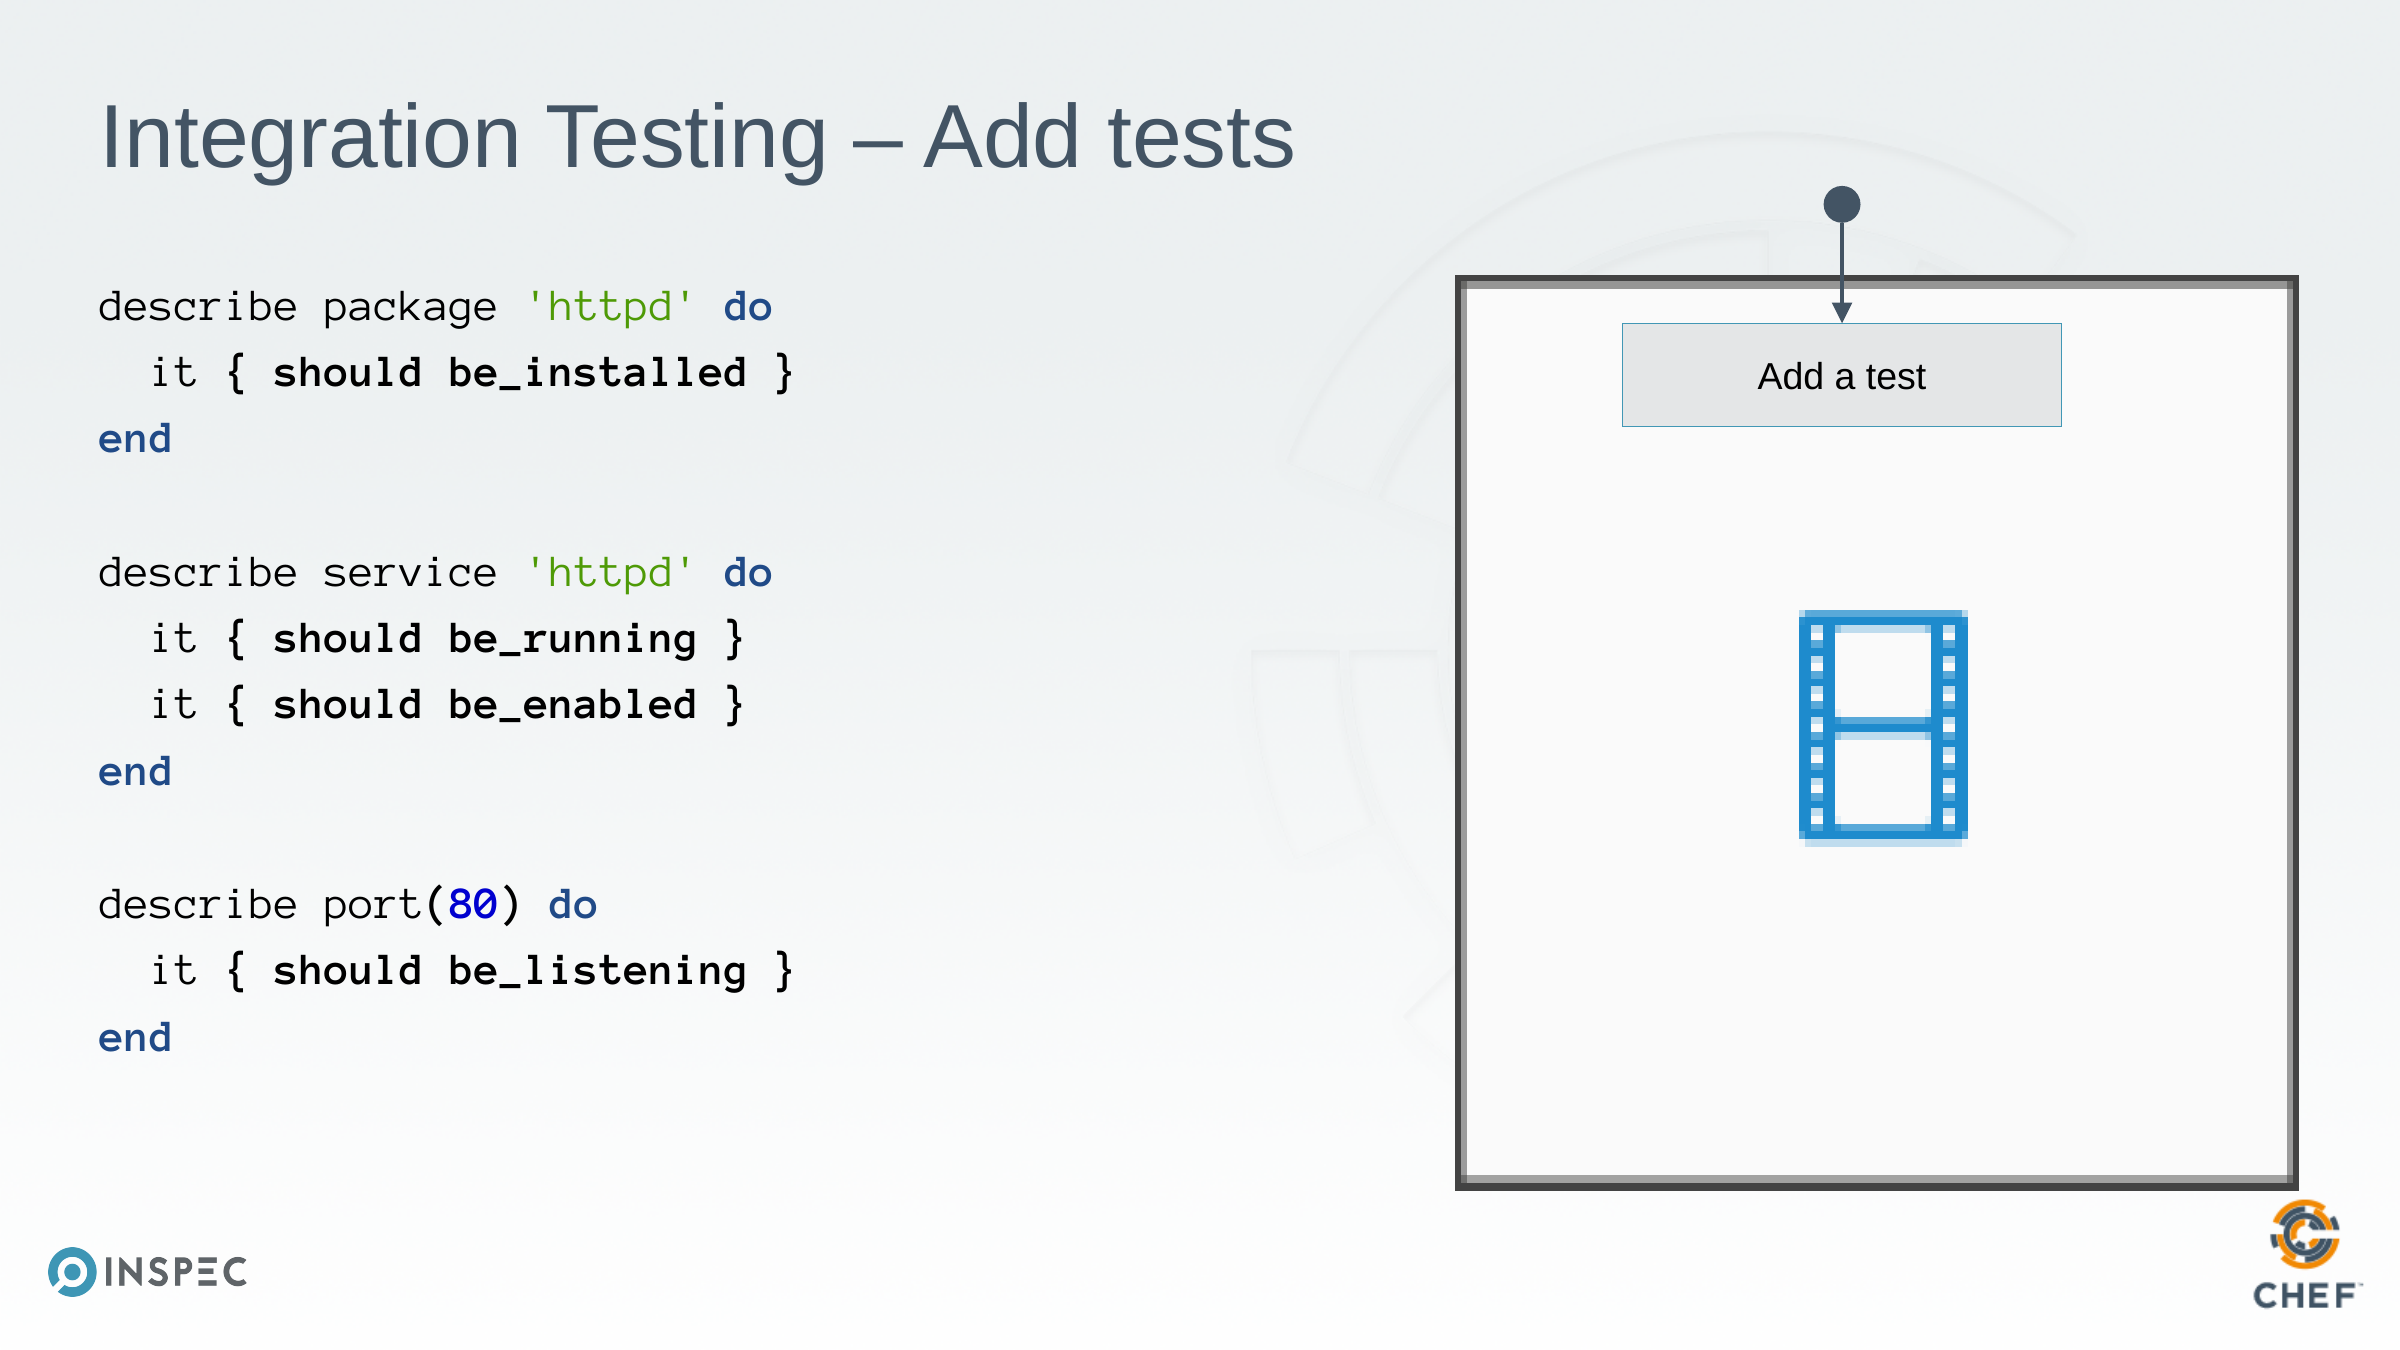

# Integration Testing – Add tests

describe package 'httpd' do
  it { should be_installed }
end

describe service 'httpd' do
  it { should be_running }
  it { should be_enabled }
end

describe port(80) do
  it { should be_listening }
end

Add a test